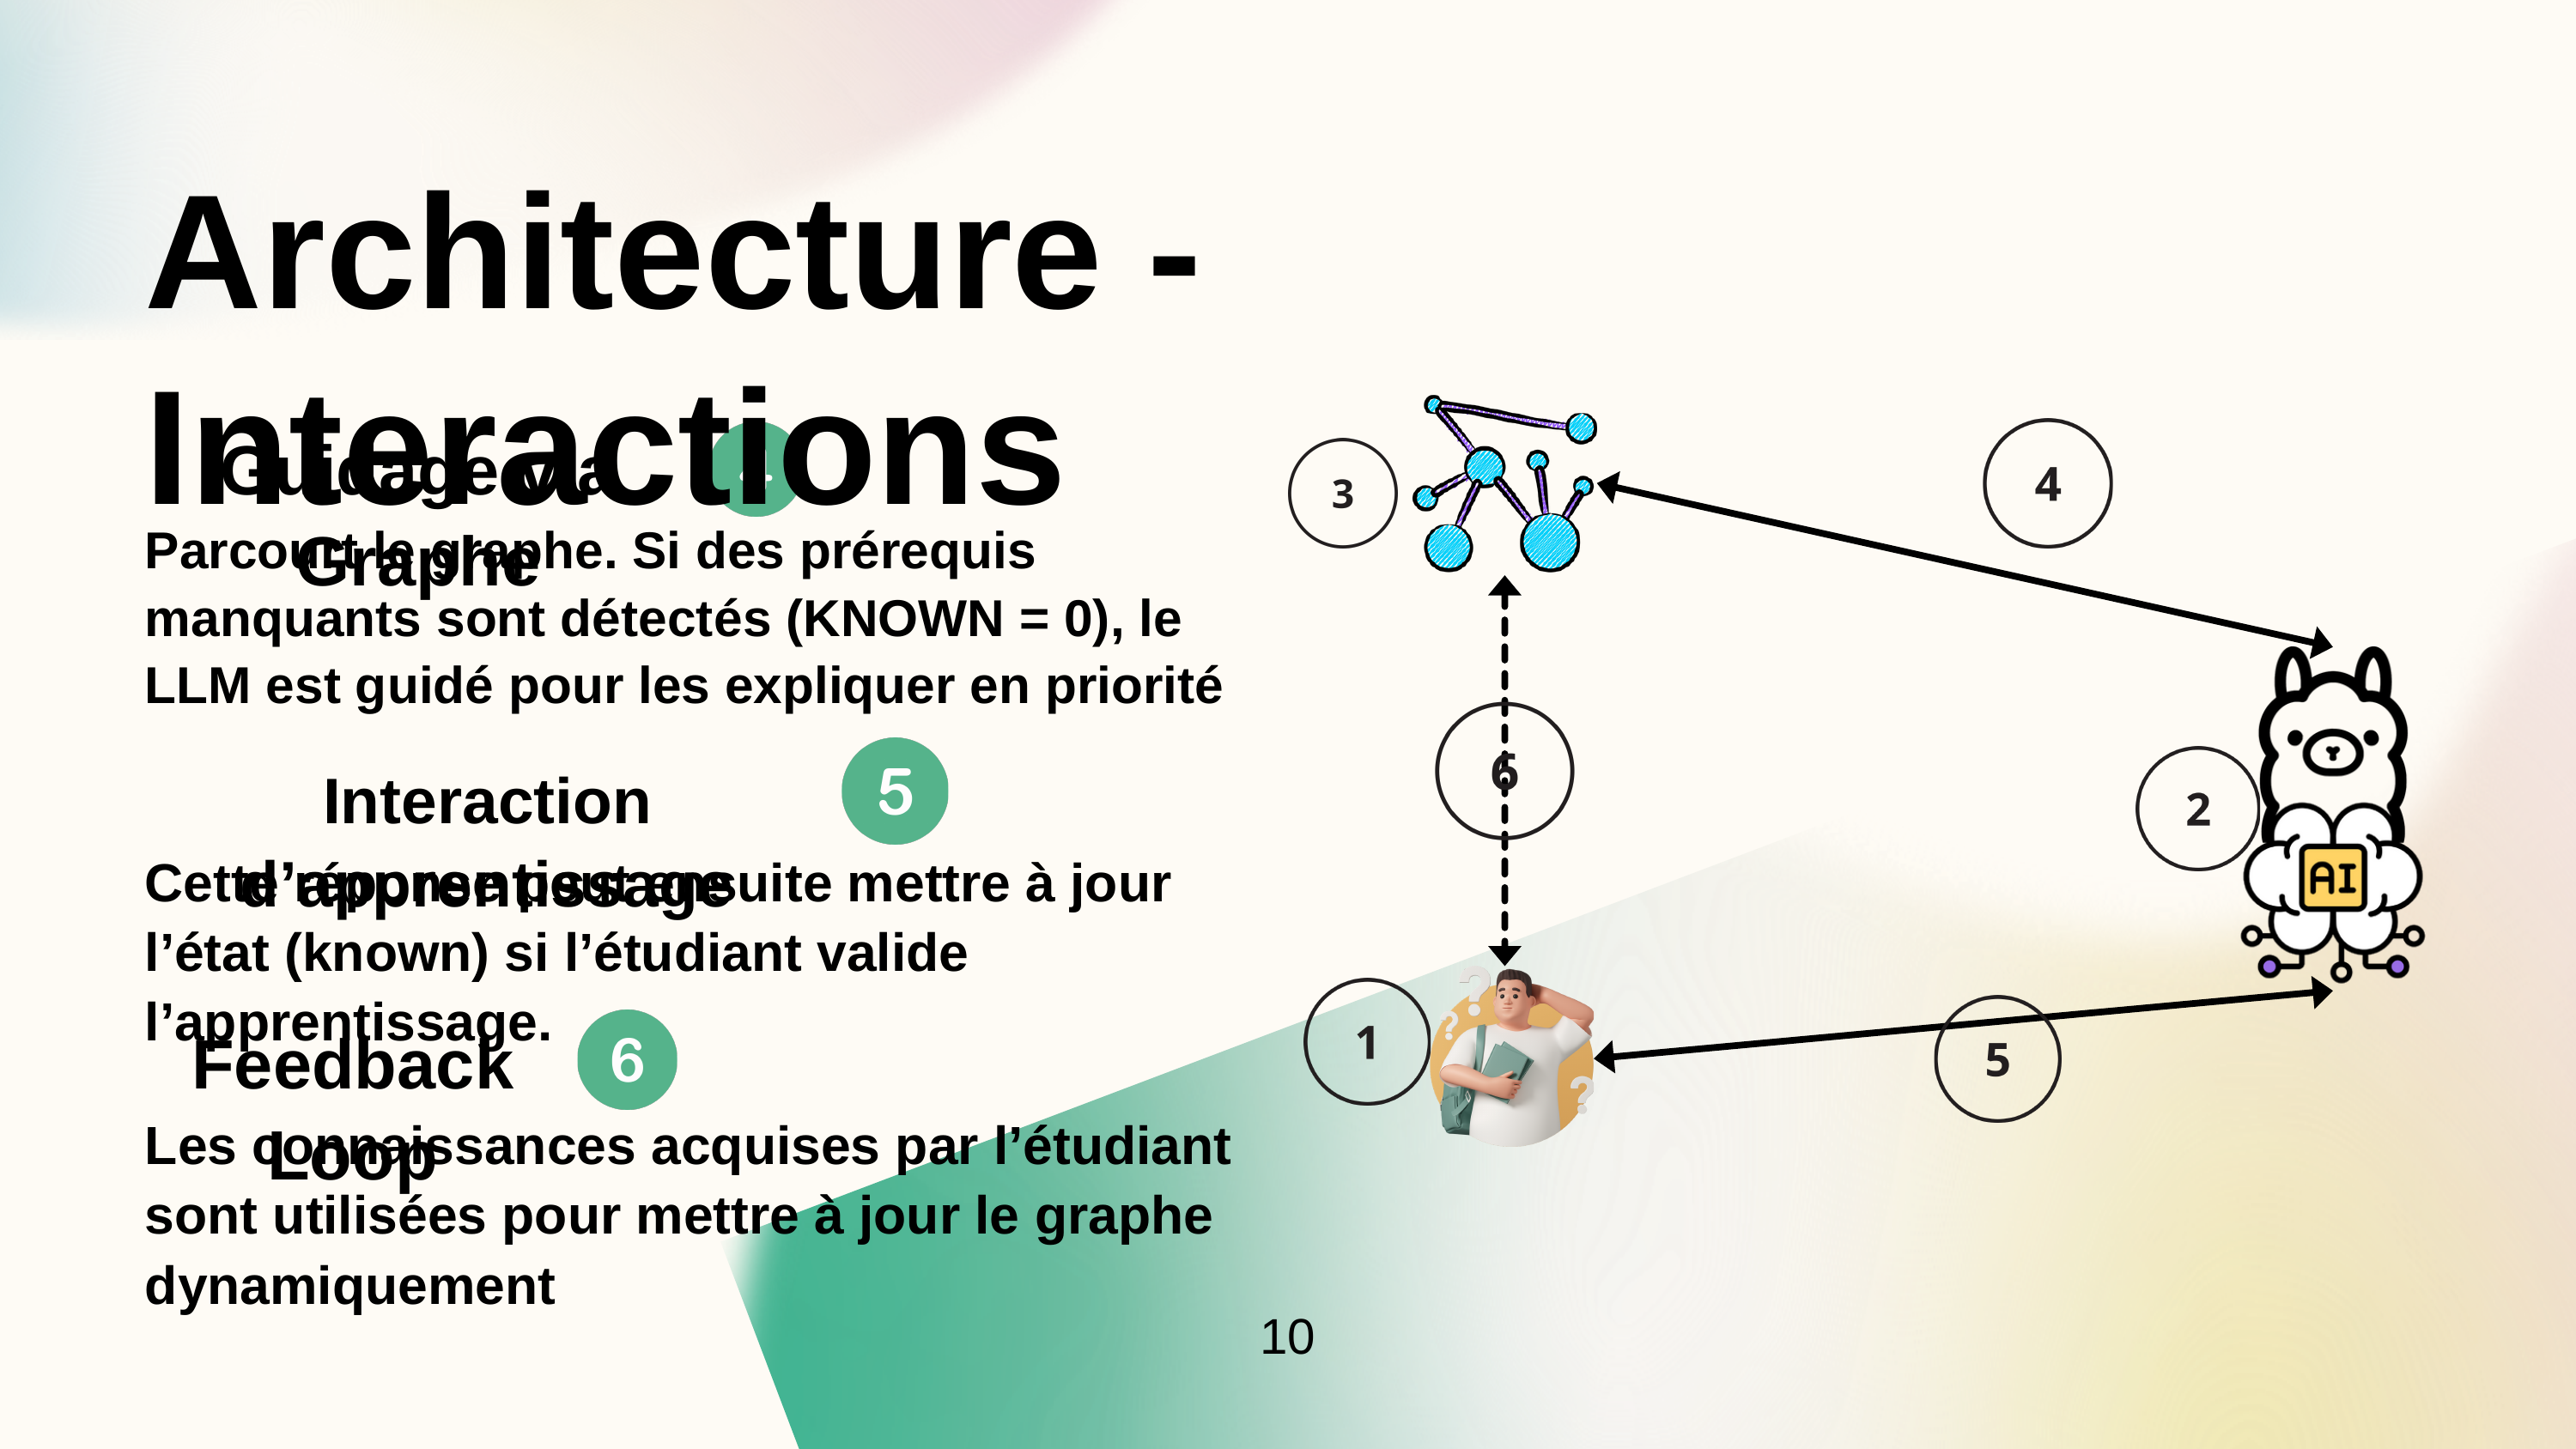

Architecture - Interactions

Guidage via Graphe

Parcourt le graphe. Si des prérequis manquants sont détectés (KNOWN = 0), le LLM est guidé pour les expliquer en priorité

Interaction d’apprentissage

Cette réponse peut ensuite mettre à jour l’état (known) si l’étudiant valide l’apprentissage.

Feedback Loop
Les connaissances acquises par l’étudiant sont utilisées pour mettre à jour le graphe dynamiquement
10